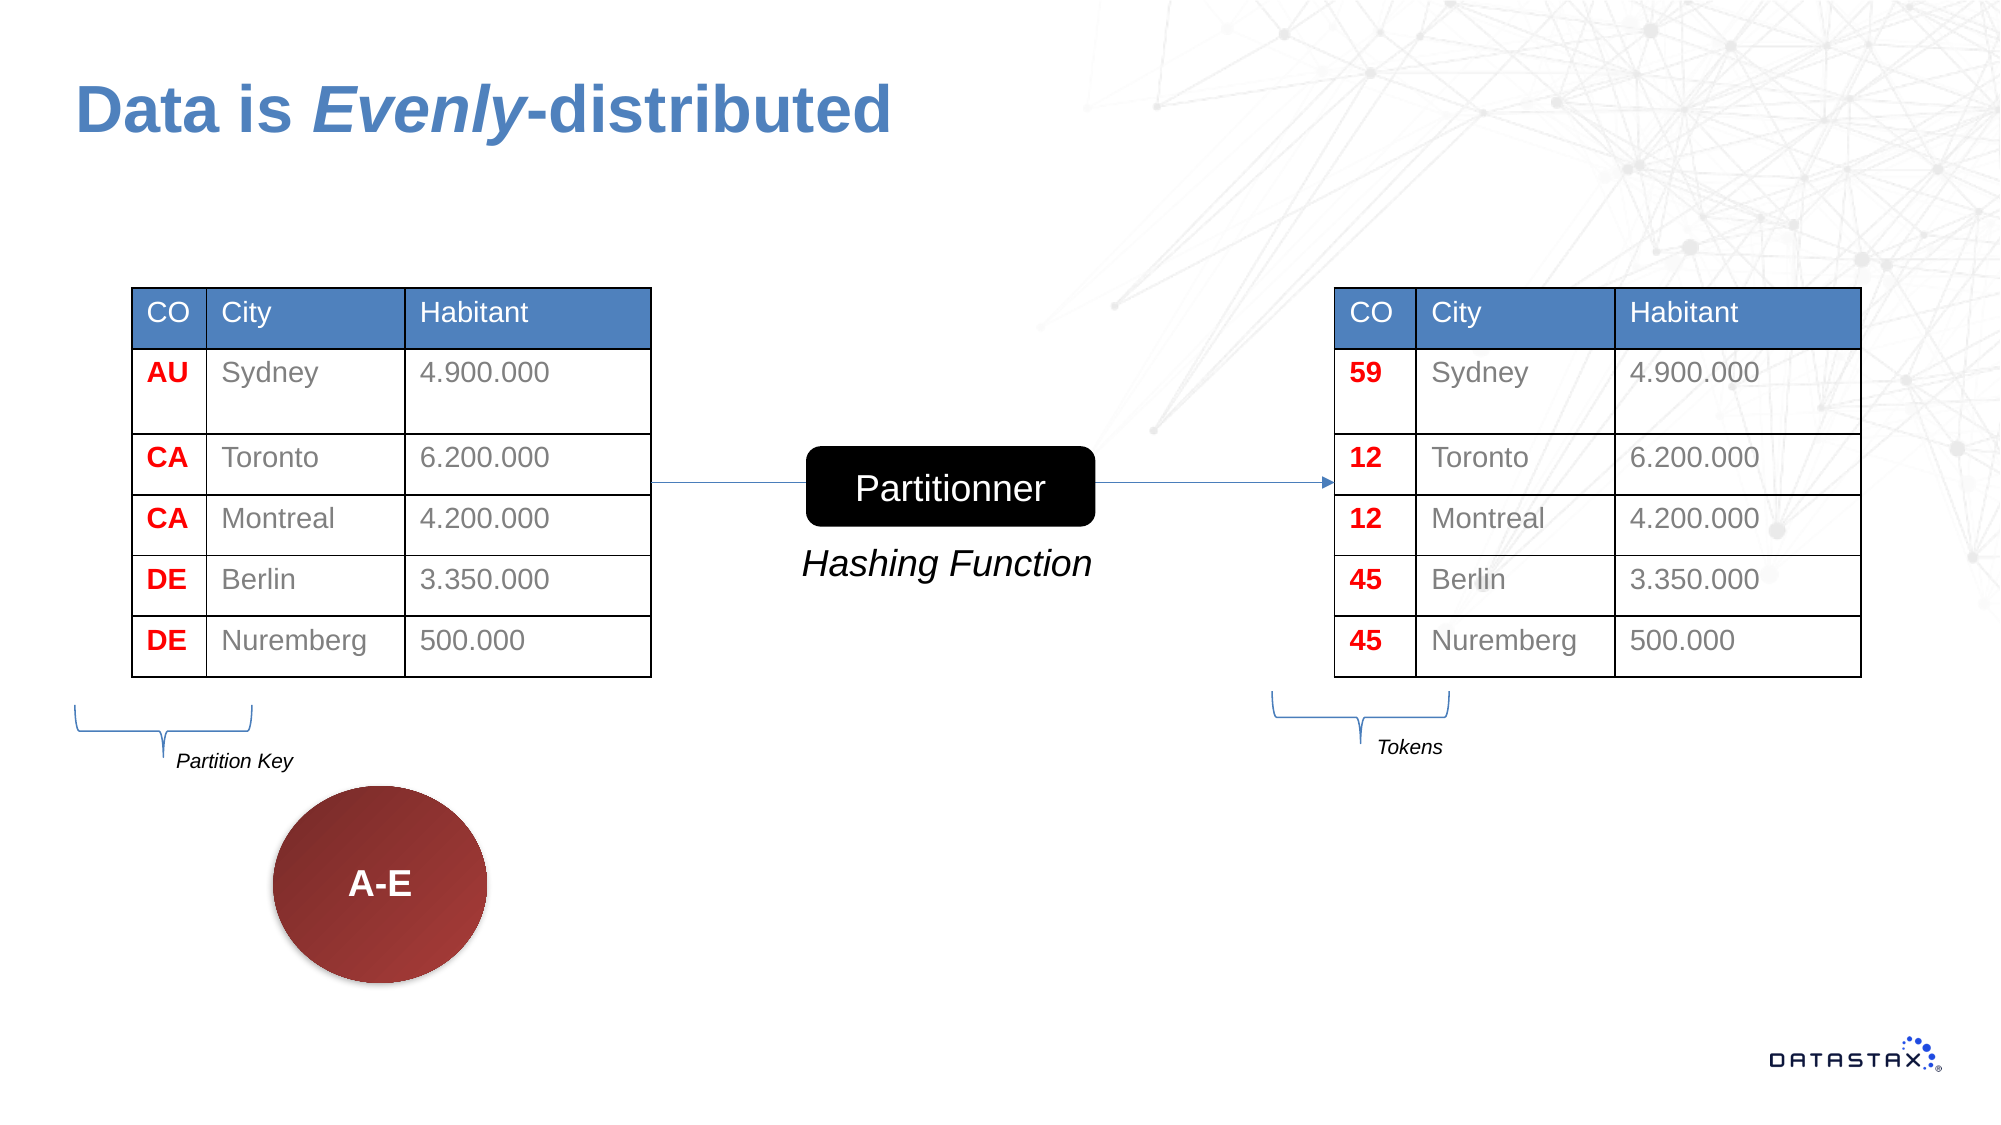

# Data is Evenly-distributed
| CO | City | Habitant |
| --- | --- | --- |
| AU | Sydney | 4.900.000 |
| CA | Toronto | 6.200.000 |
| CA | Montreal | 4.200.000 |
| DE | Berlin | 3.350.000 |
| DE | Nuremberg | 500.000 |
| CO | City | Habitant |
| --- | --- | --- |
| 59 | Sydney | 4.900.000 |
| 12 | Toronto | 6.200.000 |
| 12 | Montreal | 4.200.000 |
| 45 | Berlin | 3.350.000 |
| 45 | Nuremberg | 500.000 |
Partitionner
Hashing Function

Tokens

Partition Key
A-E